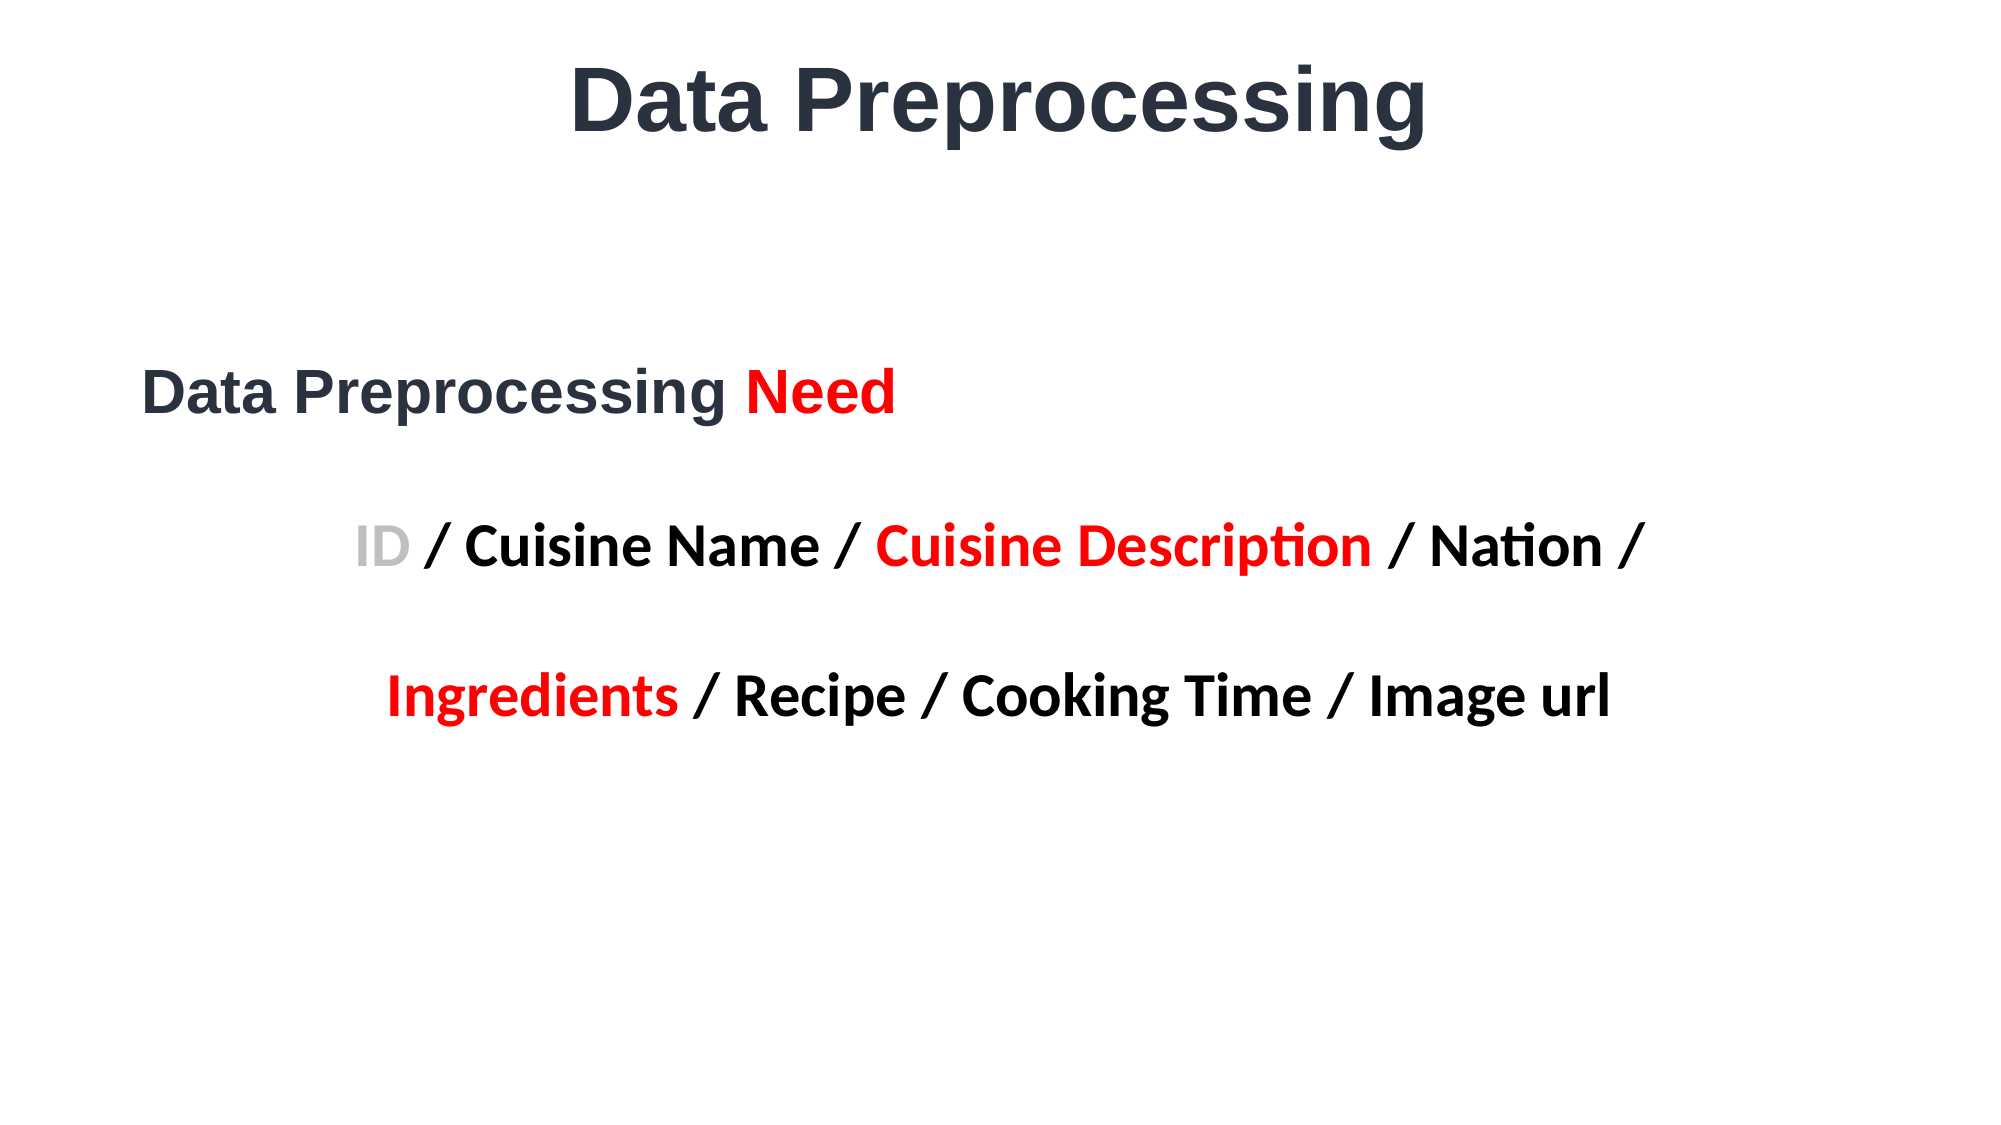

Data Preprocessing
Data Preprocessing Need
ID / Cuisine Name / Cuisine Description / Nation /

Ingredients / Recipe / Cooking Time / Image url